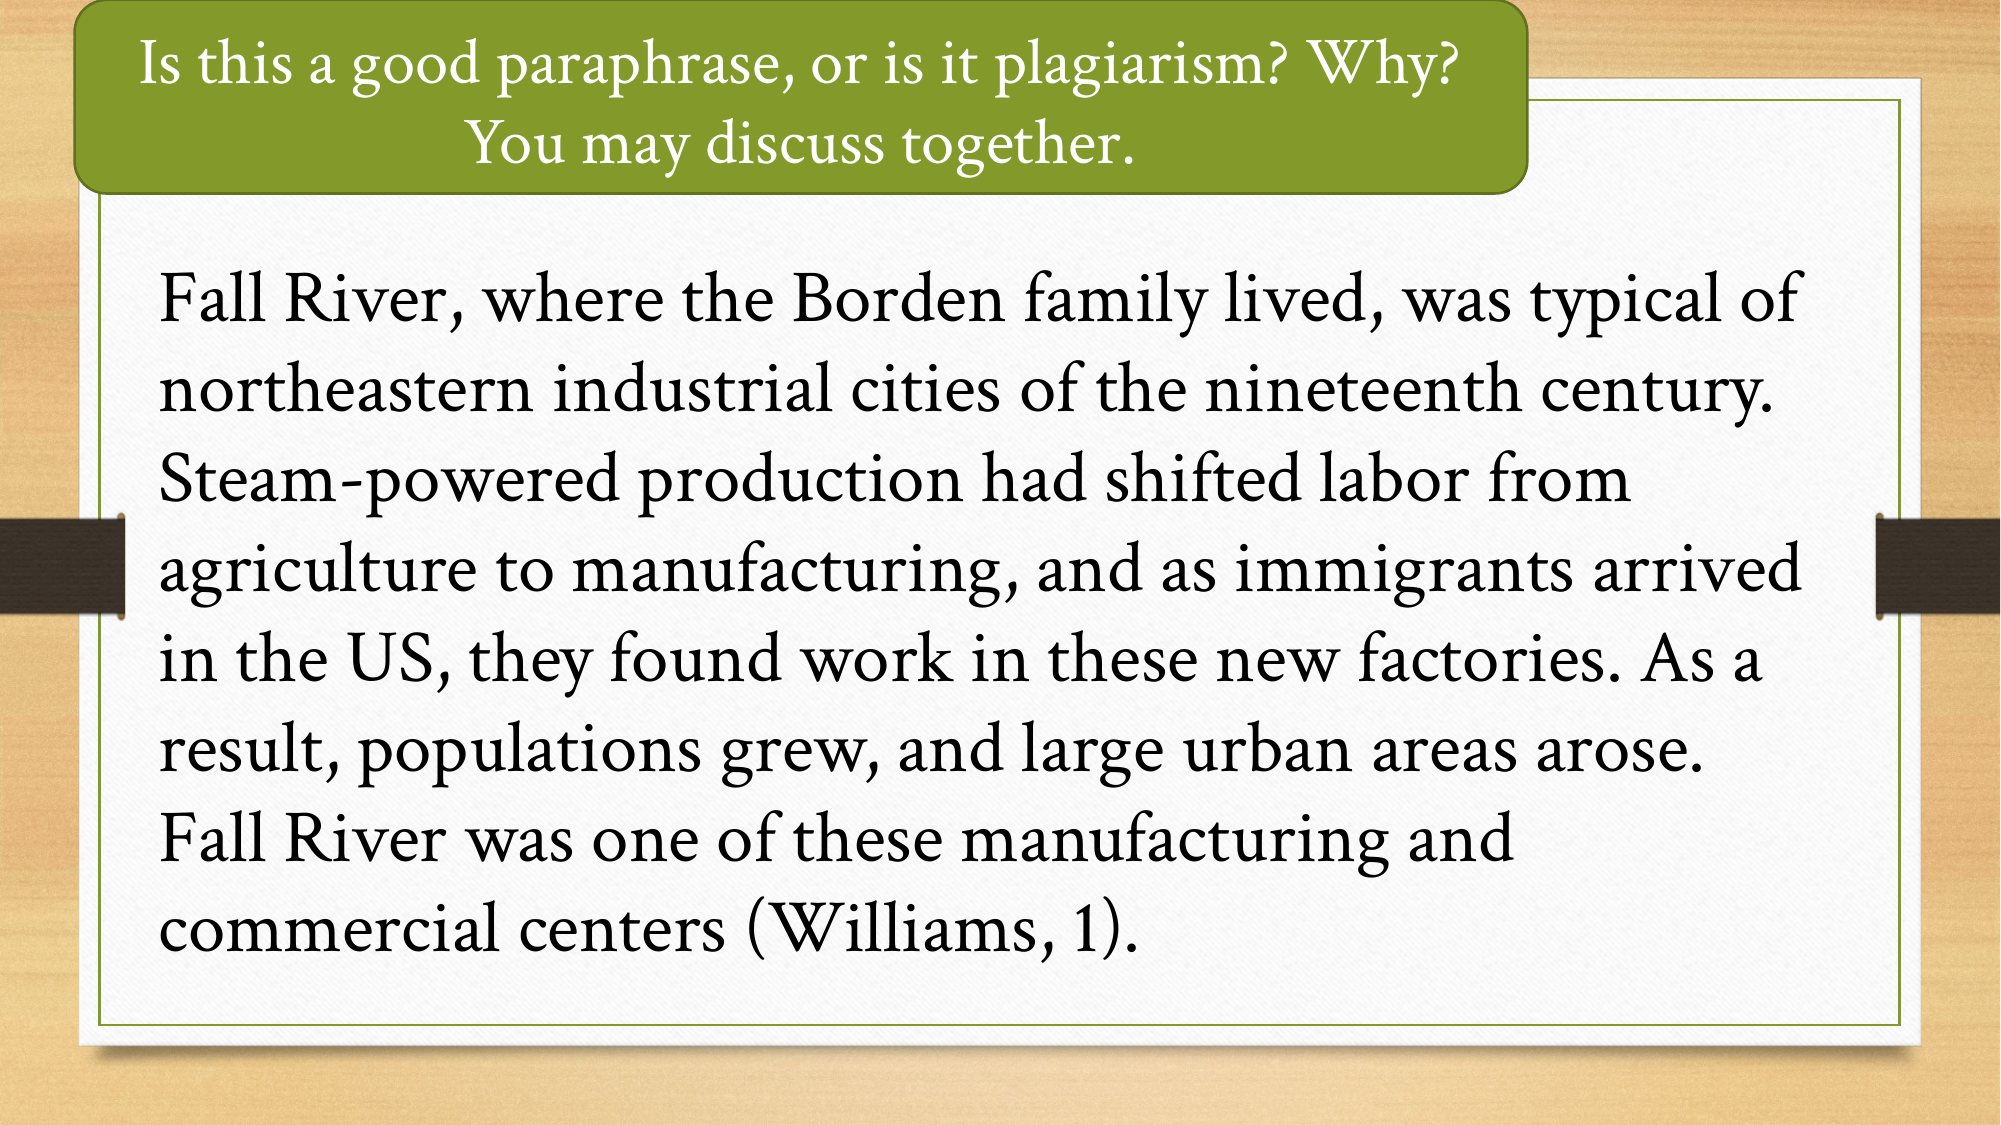

Is this a good paraphrase, or is it plagiarism? Why?
You may discuss together.
Fall River, where the Borden family lived, was typical of northeastern industrial cities of the nineteenth century. Steam-powered production had shifted labor from agriculture to manufacturing, and as immigrants arrived in the US, they found work in these new factories. As a result, populations grew, and large urban areas arose. Fall River was one of these manufacturing and commercial centers (Williams, 1).